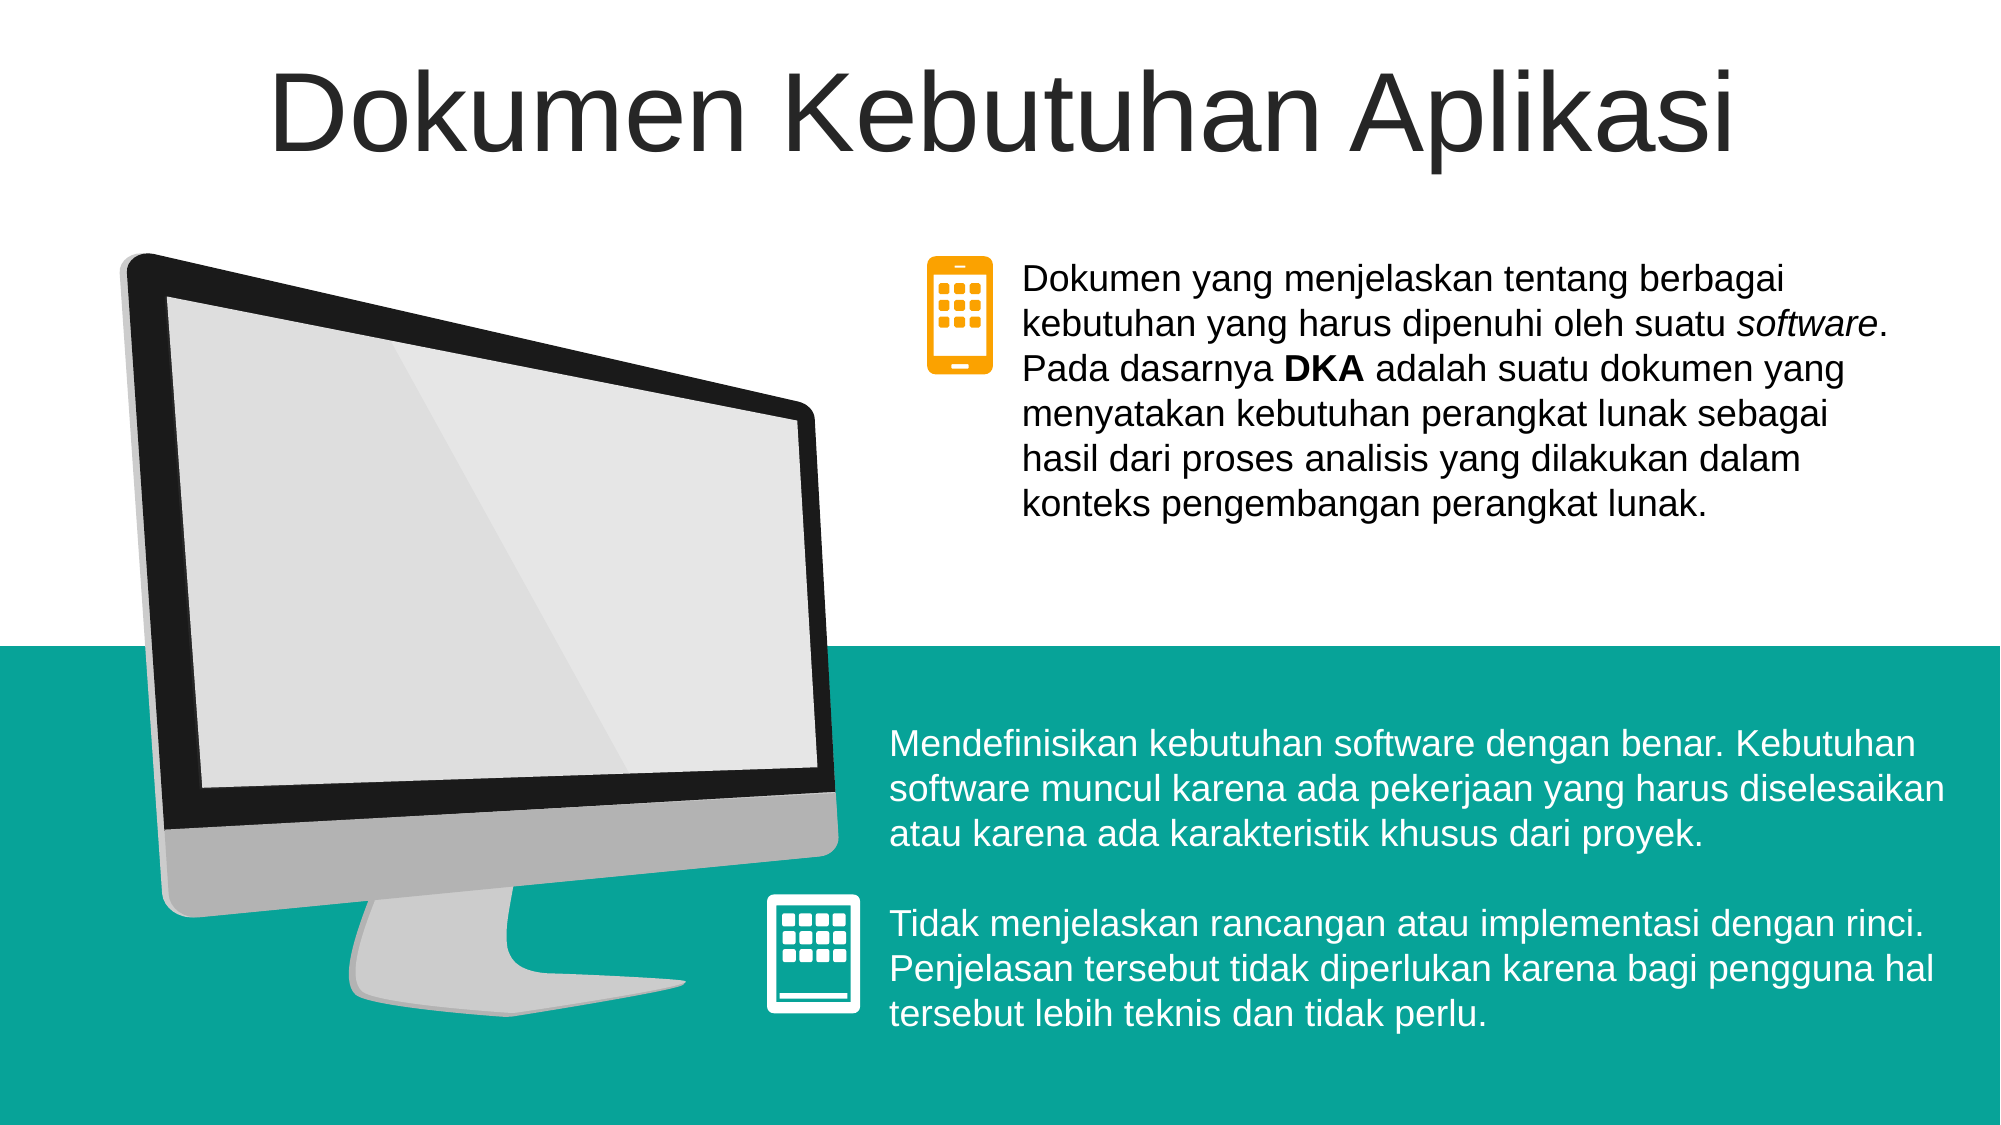

Dokumen Kebutuhan Aplikasi
Dokumen yang menjelaskan tentang berbagai kebutuhan yang harus dipenuhi oleh suatu software. Pada dasarnya DKA adalah suatu dokumen yang menyatakan kebutuhan perangkat lunak sebagai hasil dari proses analisis yang dilakukan dalam konteks pengembangan perangkat lunak.

Mendefinisikan kebutuhan software dengan benar. Kebutuhan software muncul karena ada pekerjaan yang harus diselesaikan atau karena ada karakteristik khusus dari proyek.

Tidak menjelaskan rancangan atau implementasi dengan rinci. Penjelasan tersebut tidak diperlukan karena bagi pengguna hal tersebut lebih teknis dan tidak perlu.